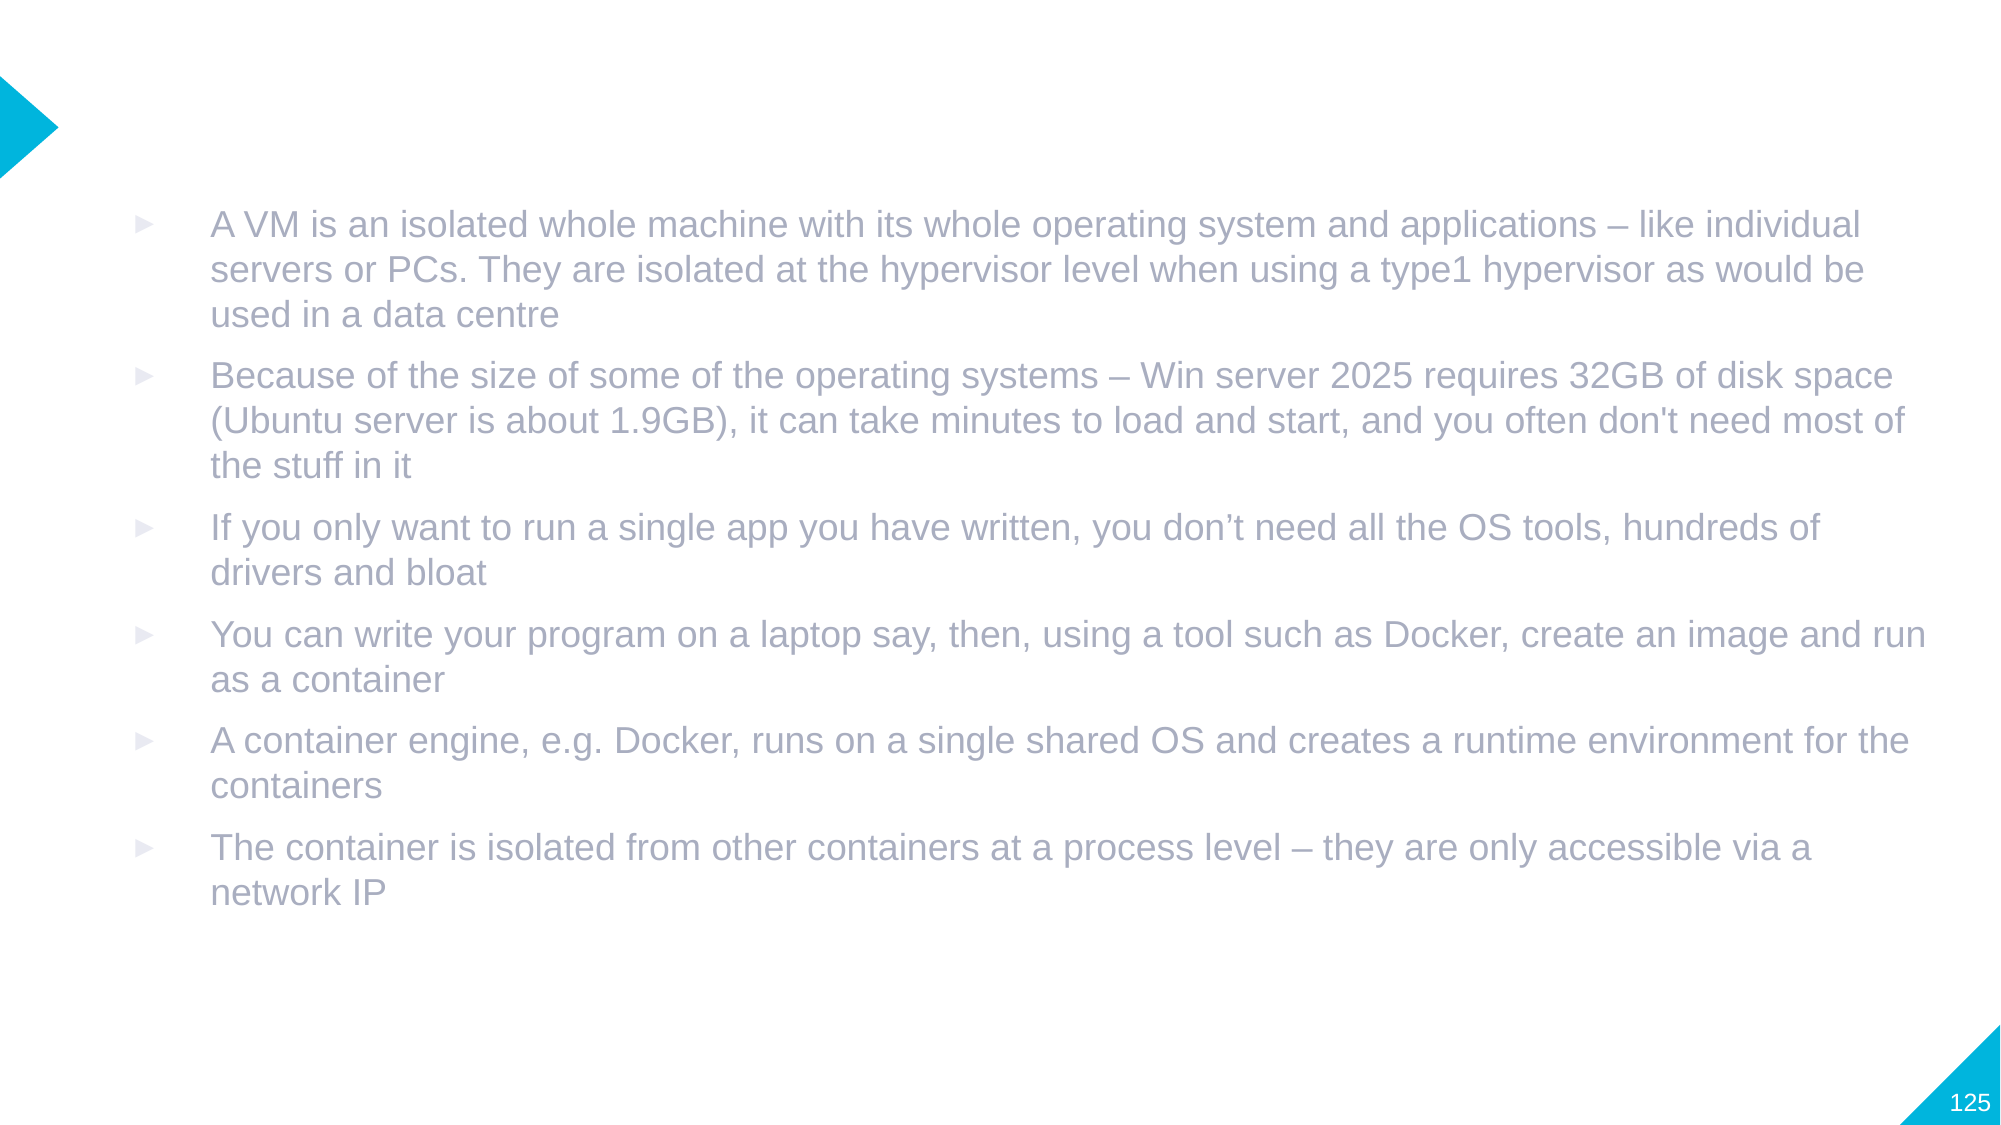

A VM is an isolated whole machine with its whole operating system and applications – like individual servers or PCs. They are isolated at the hypervisor level when using a type1 hypervisor as would be used in a data centre
Because of the size of some of the operating systems – Win server 2025 requires 32GB of disk space (Ubuntu server is about 1.9GB), it can take minutes to load and start, and you often don't need most of the stuff in it
If you only want to run a single app you have written, you don’t need all the OS tools, hundreds of drivers and bloat
You can write your program on a laptop say, then, using a tool such as Docker, create an image and run as a container
A container engine, e.g. Docker, runs on a single shared OS and creates a runtime environment for the containers
The container is isolated from other containers at a process level – they are only accessible via a network IP
125